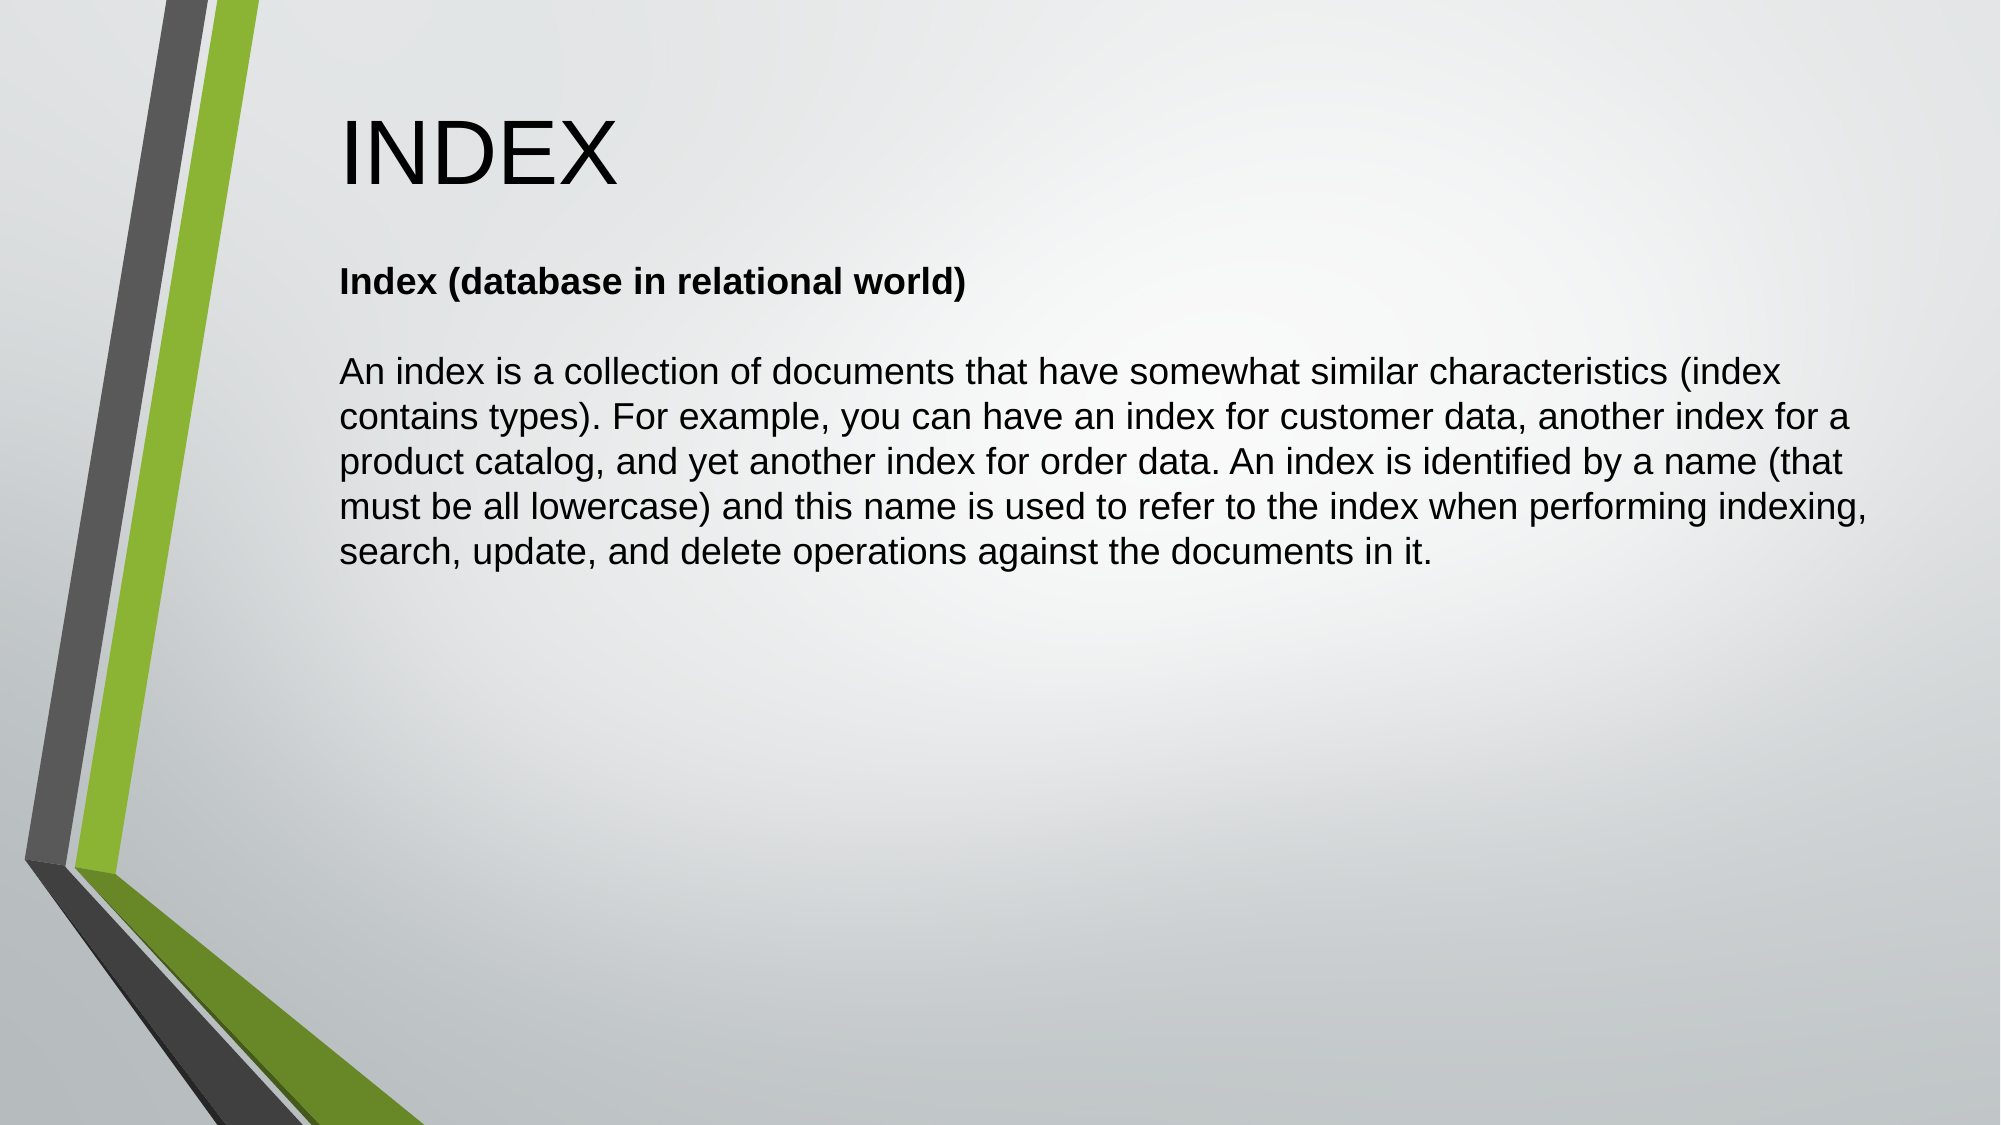

INDEX
Index (database in relational world)

An index is a collection of documents that have somewhat similar characteristics (index contains types). For example, you can have an index for customer data, another index for a product catalog, and yet another index for order data. An index is identified by a name (that must be all lowercase) and this name is used to refer to the index when performing indexing, search, update, and delete operations against the documents in it.